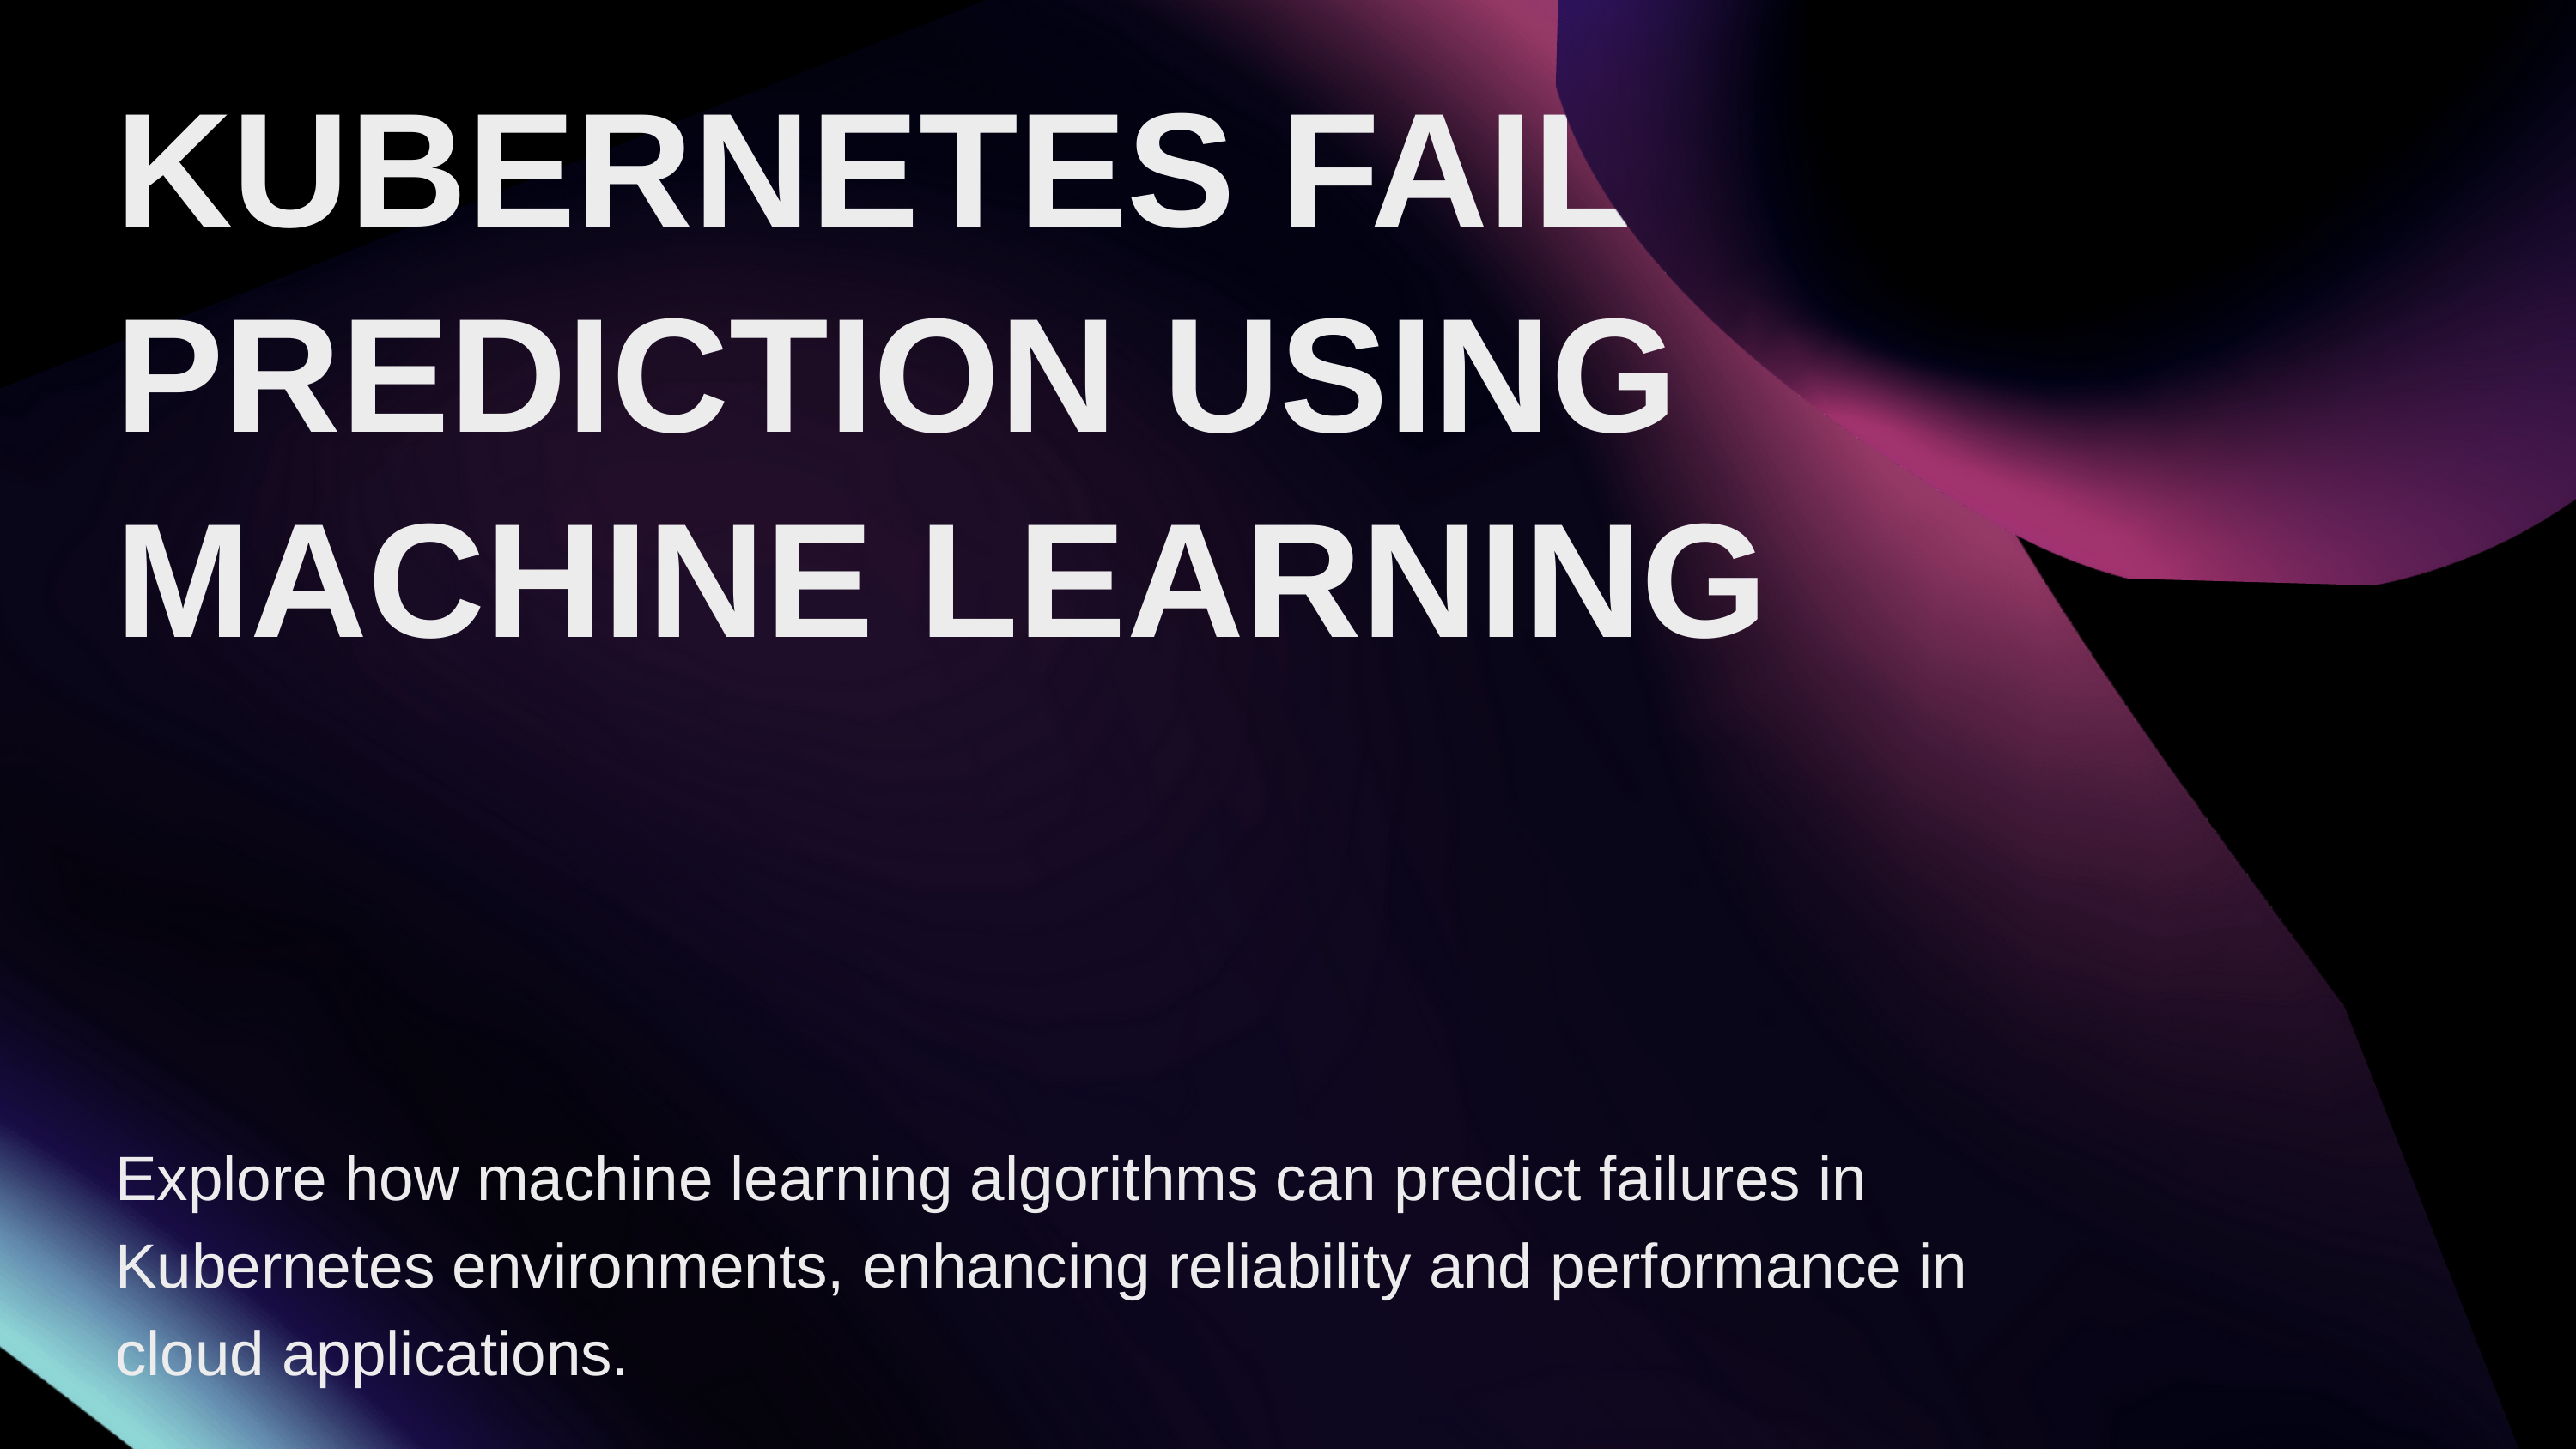

KUBERNETES FAILURE PREDICTION USING MACHINE LEARNING
Explore how machine learning algorithms can predict failures in Kubernetes environments, enhancing reliability and performance in cloud applications.